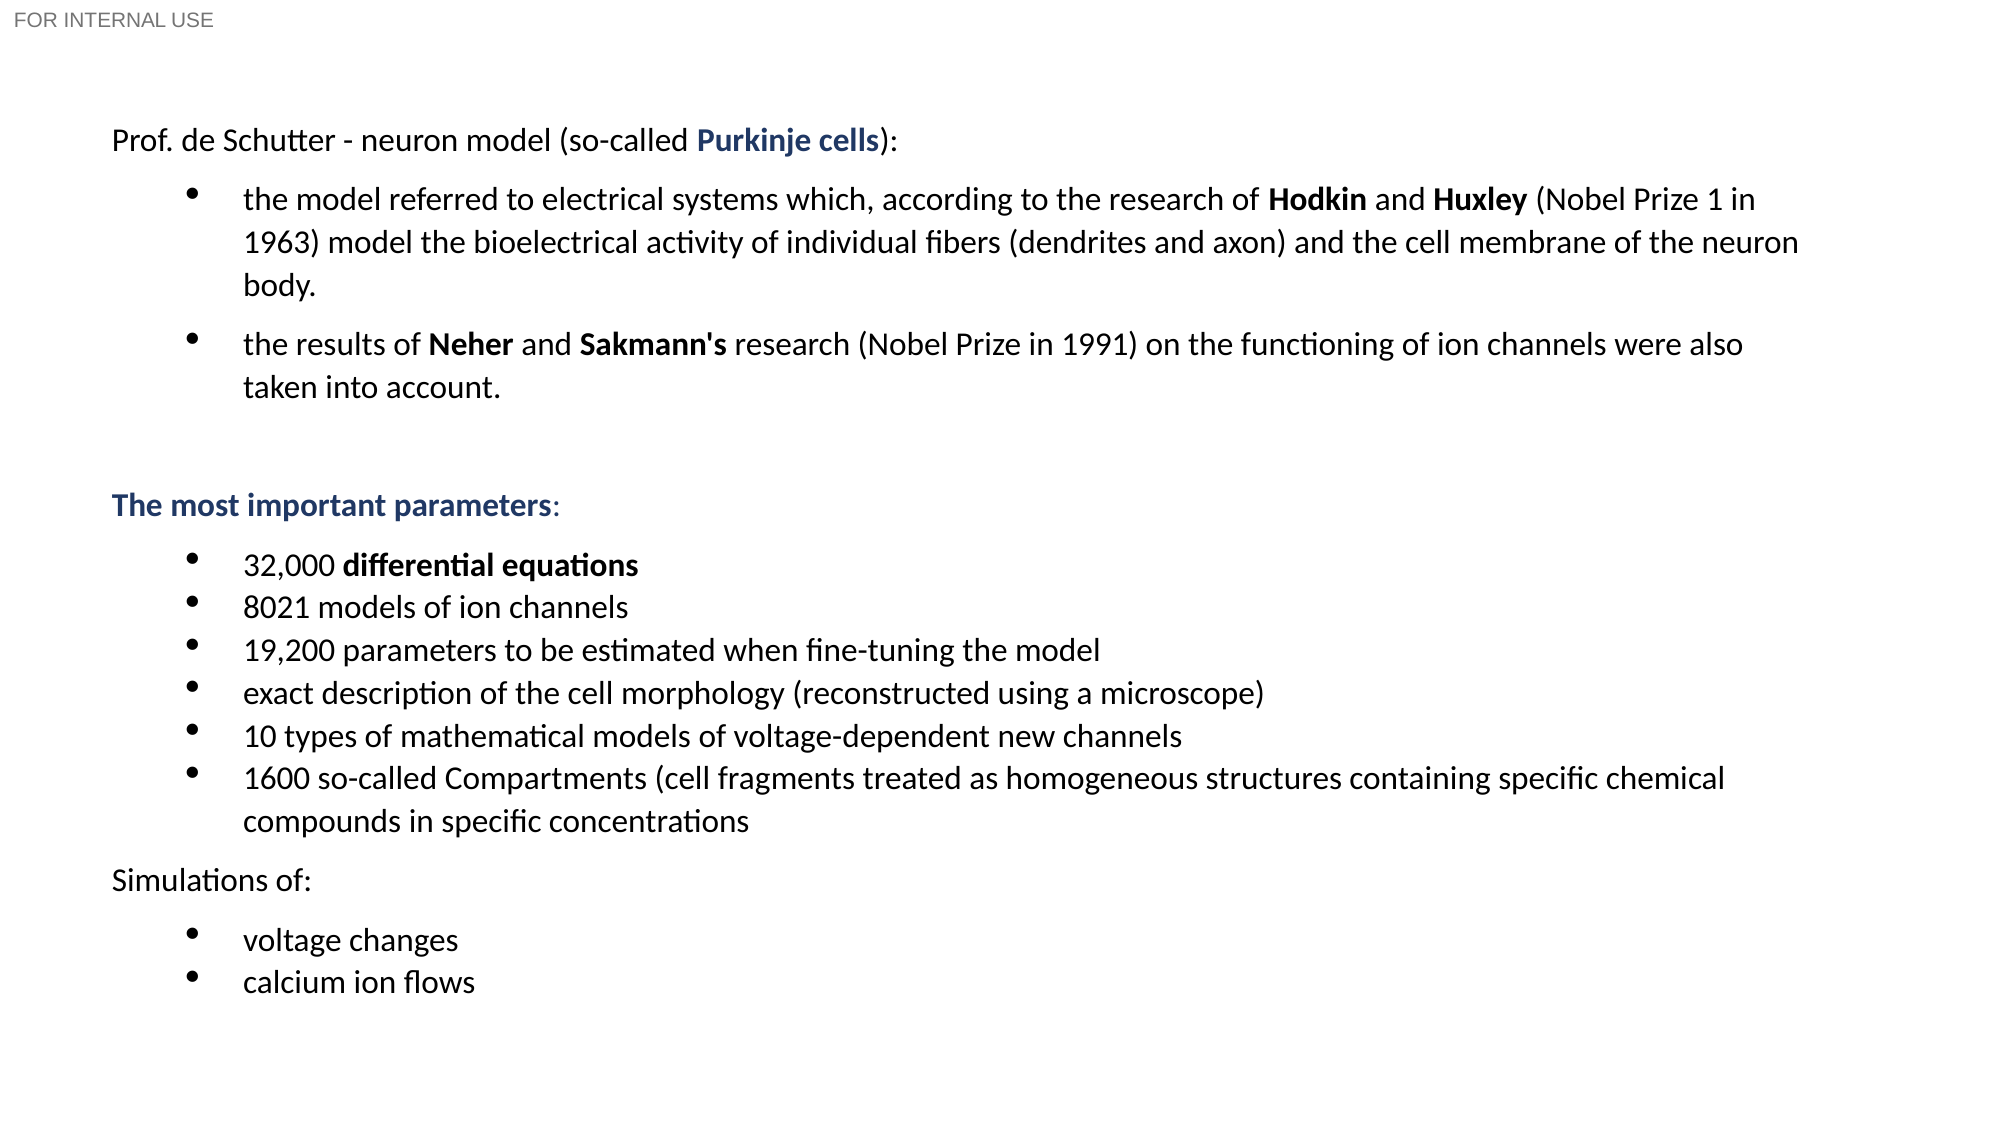

Prof. de Schutter - neuron model (so-called Purkinje cells):
the model referred to electrical systems which, according to the research of Hodkin and Huxley (Nobel Prize 1 in 1963) model the bioelectrical activity of individual fibers (dendrites and axon) and the cell membrane of the neuron body.
the results of Neher and Sakmann's research (Nobel Prize in 1991) on the functioning of ion channels were also taken into account.

The most important parameters:
32,000 differential equations
8021 models of ion channels
19,200 parameters to be estimated when fine-tuning the model
exact description of the cell morphology (reconstructed using a microscope)
10 types of mathematical models of voltage-dependent new channels
1600 so-called Compartments (cell fragments treated as homogeneous structures containing specific chemical compounds in specific concentrations
Simulations of:
voltage changes
calcium ion flows